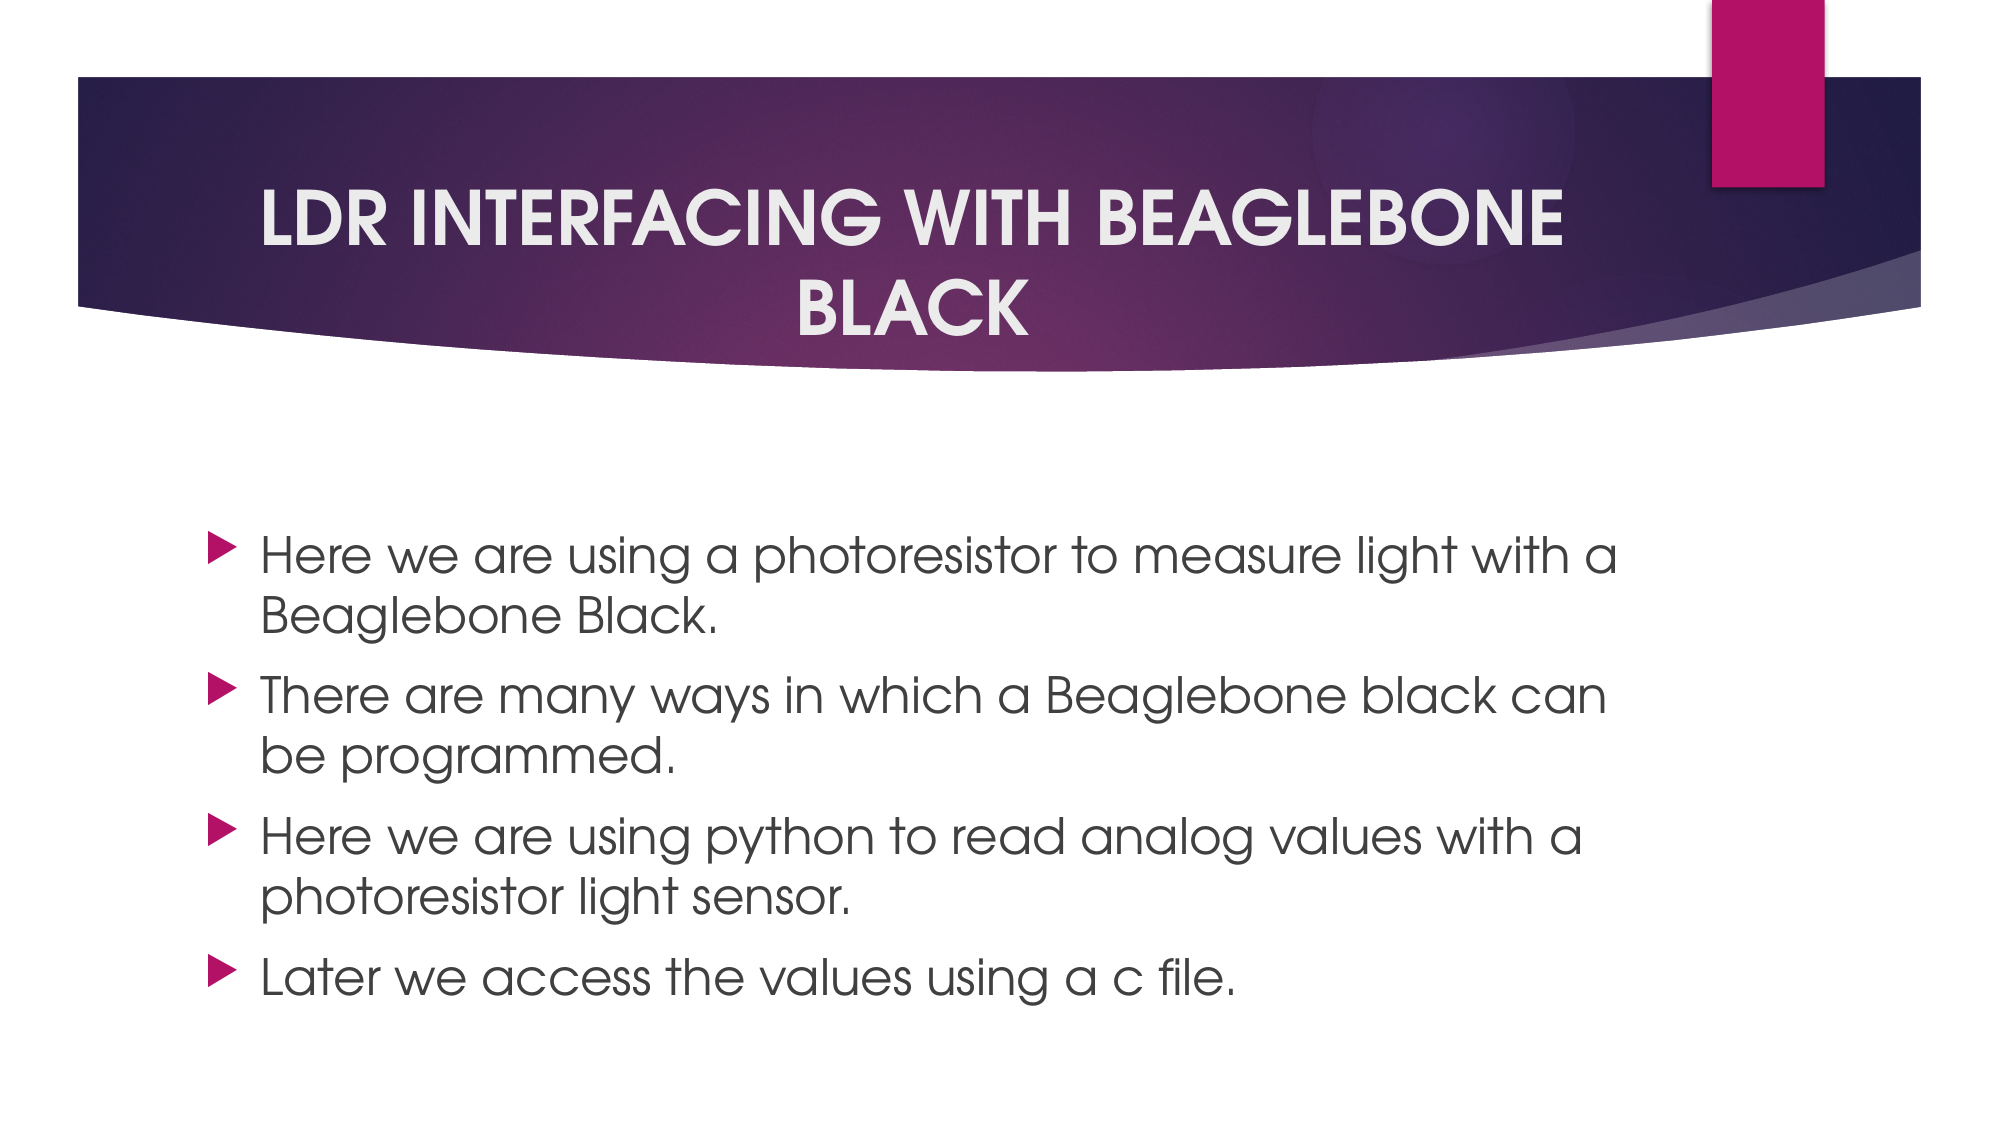

# LDR INTERFACING WITH BEAGLEBONE BLACK
Here we are using a photoresistor to measure light with a Beaglebone Black.
There are many ways in which a Beaglebone black can be programmed.
Here we are using python to read analog values with a photoresistor light sensor.
Later we access the values using a c file.